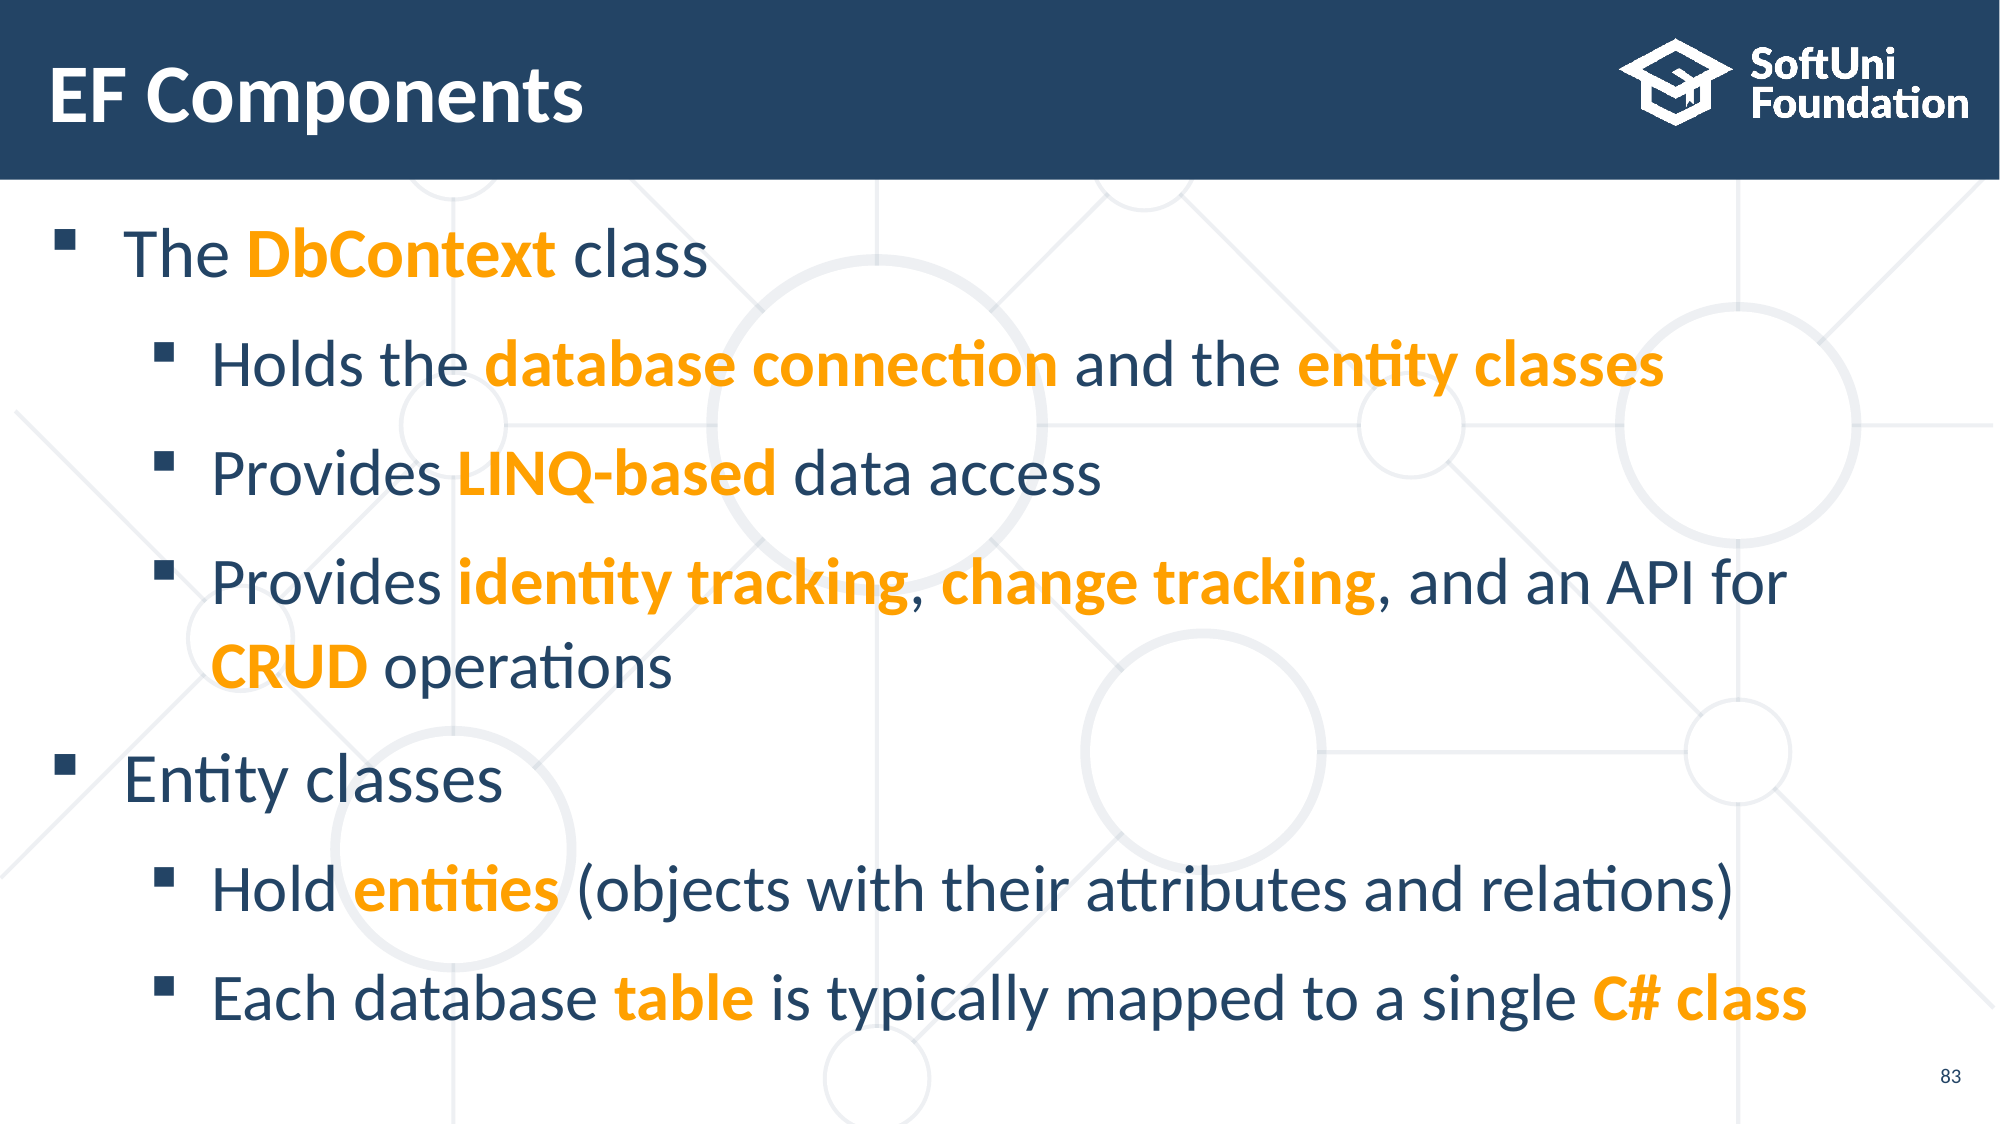

# EF Components
The DbContext class
Holds the database connection and the entity classes
Provides LINQ-based data access
Provides identity tracking, change tracking, and an API for
CRUD operations
Entity classes
Hold entities (objects with their attributes and relations)
Each database table is typically mapped to a single C# class
83